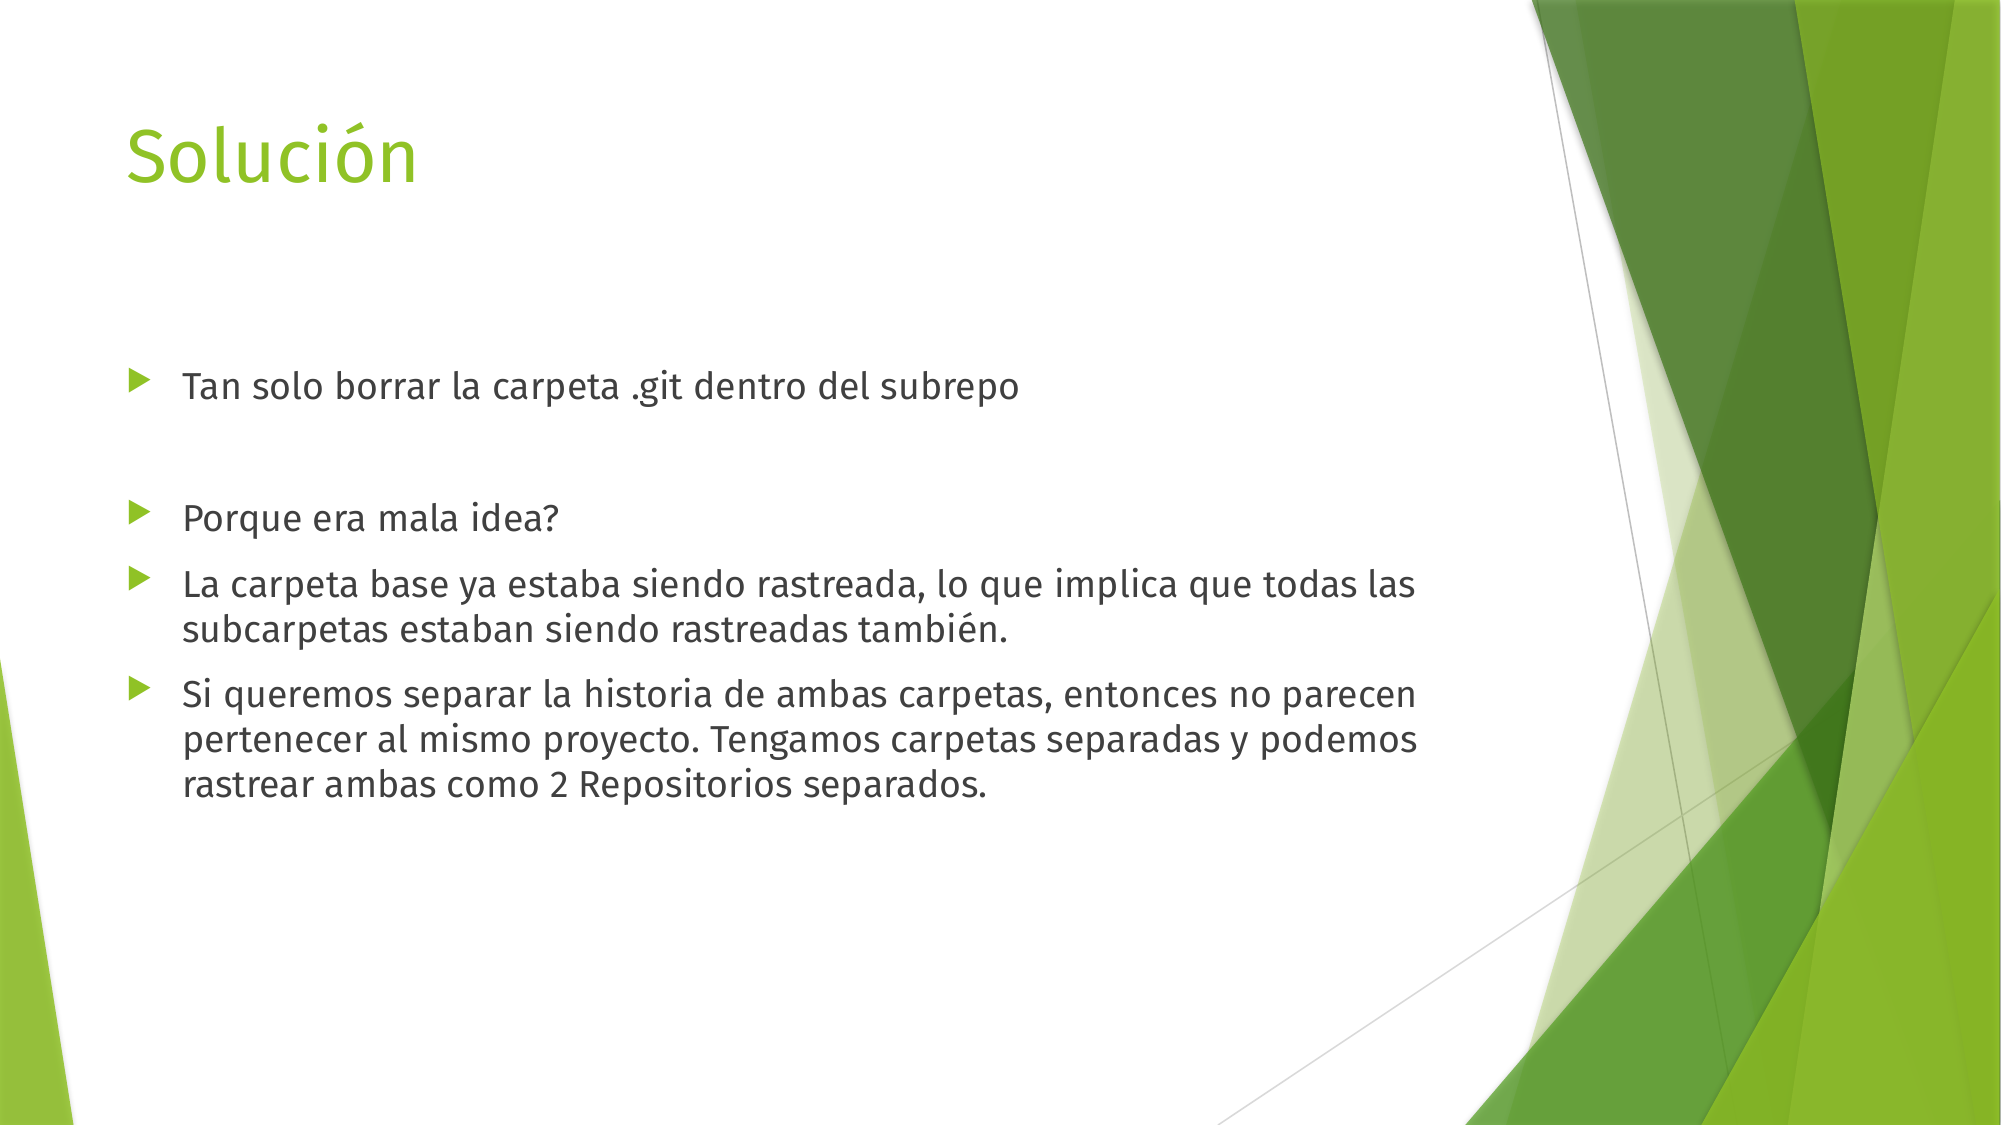

# Solución
Tan solo borrar la carpeta .git dentro del subrepo

Porque era mala idea?
La carpeta base ya estaba siendo rastreada, lo que implica que todas las subcarpetas estaban siendo rastreadas también.
Si queremos separar la historia de ambas carpetas, entonces no parecen pertenecer al mismo proyecto. Tengamos carpetas separadas y podemos rastrear ambas como 2 Repositorios separados.